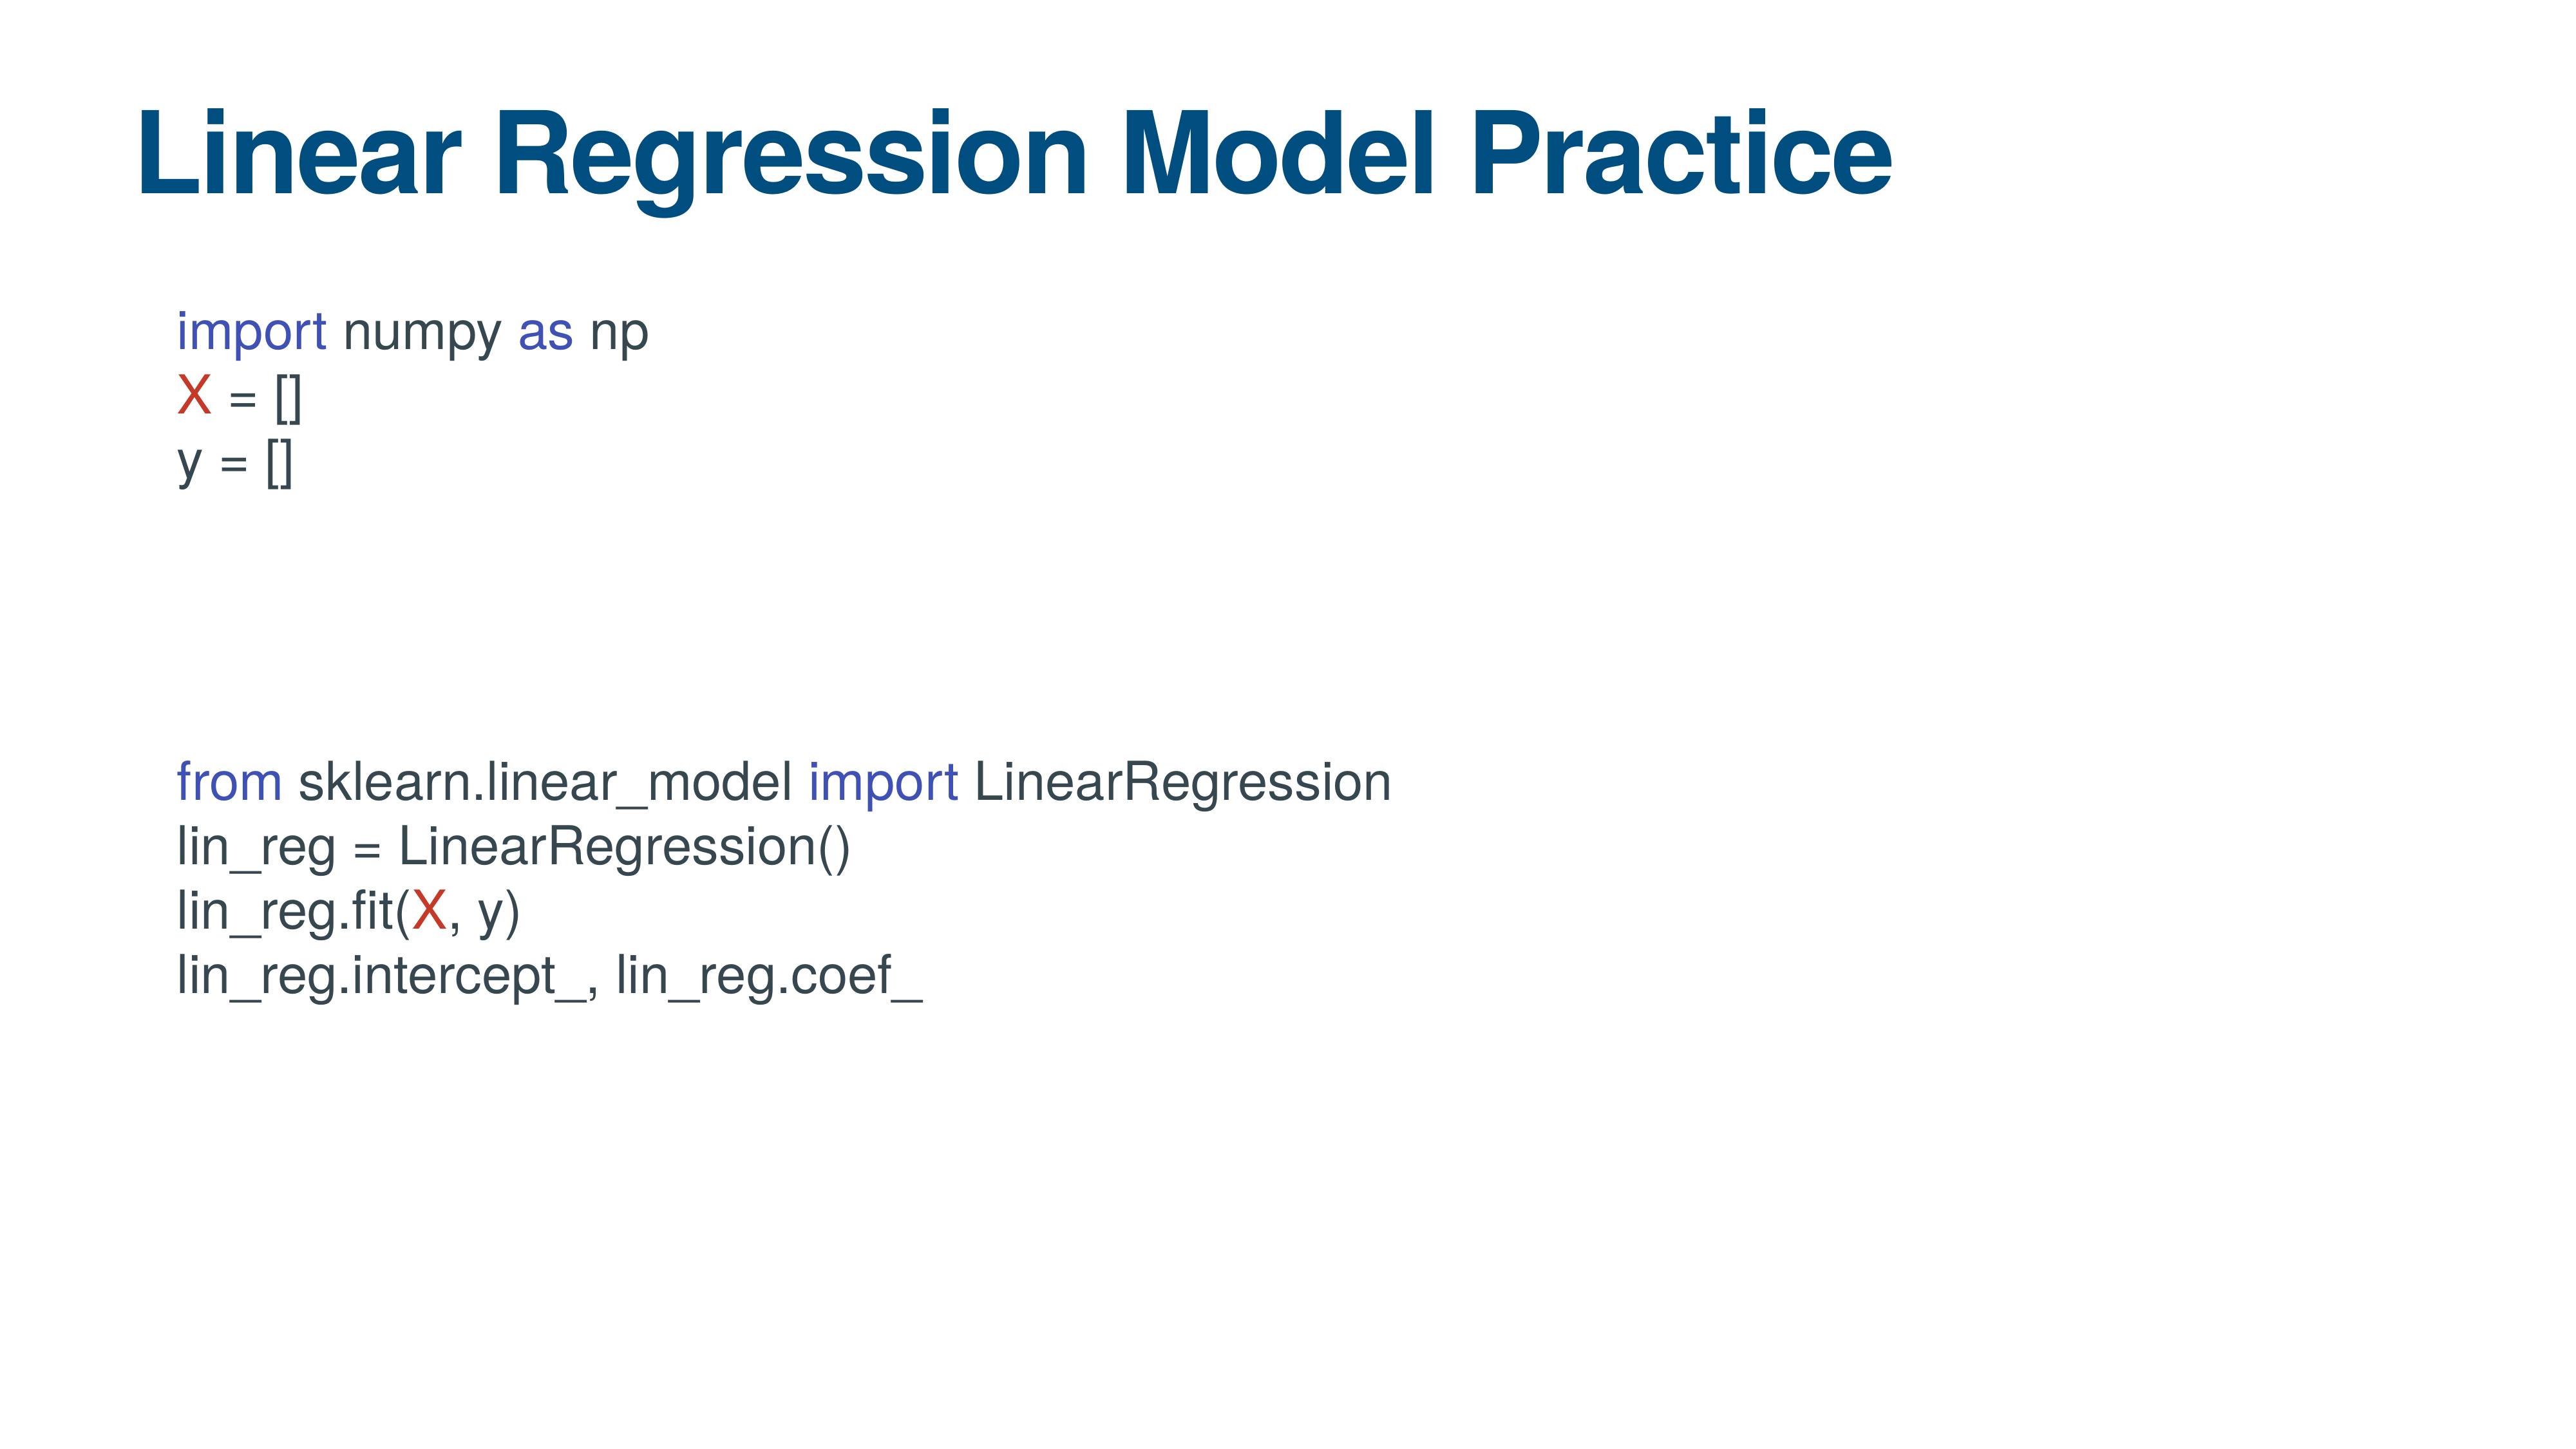

# Linear Regression Model Practice
import numpy as np
X = []
y = []

from sklearn.linear_model import LinearRegression
lin_reg = LinearRegression()
lin_reg.fit(X, y)
lin_reg.intercept_, lin_reg.coef_